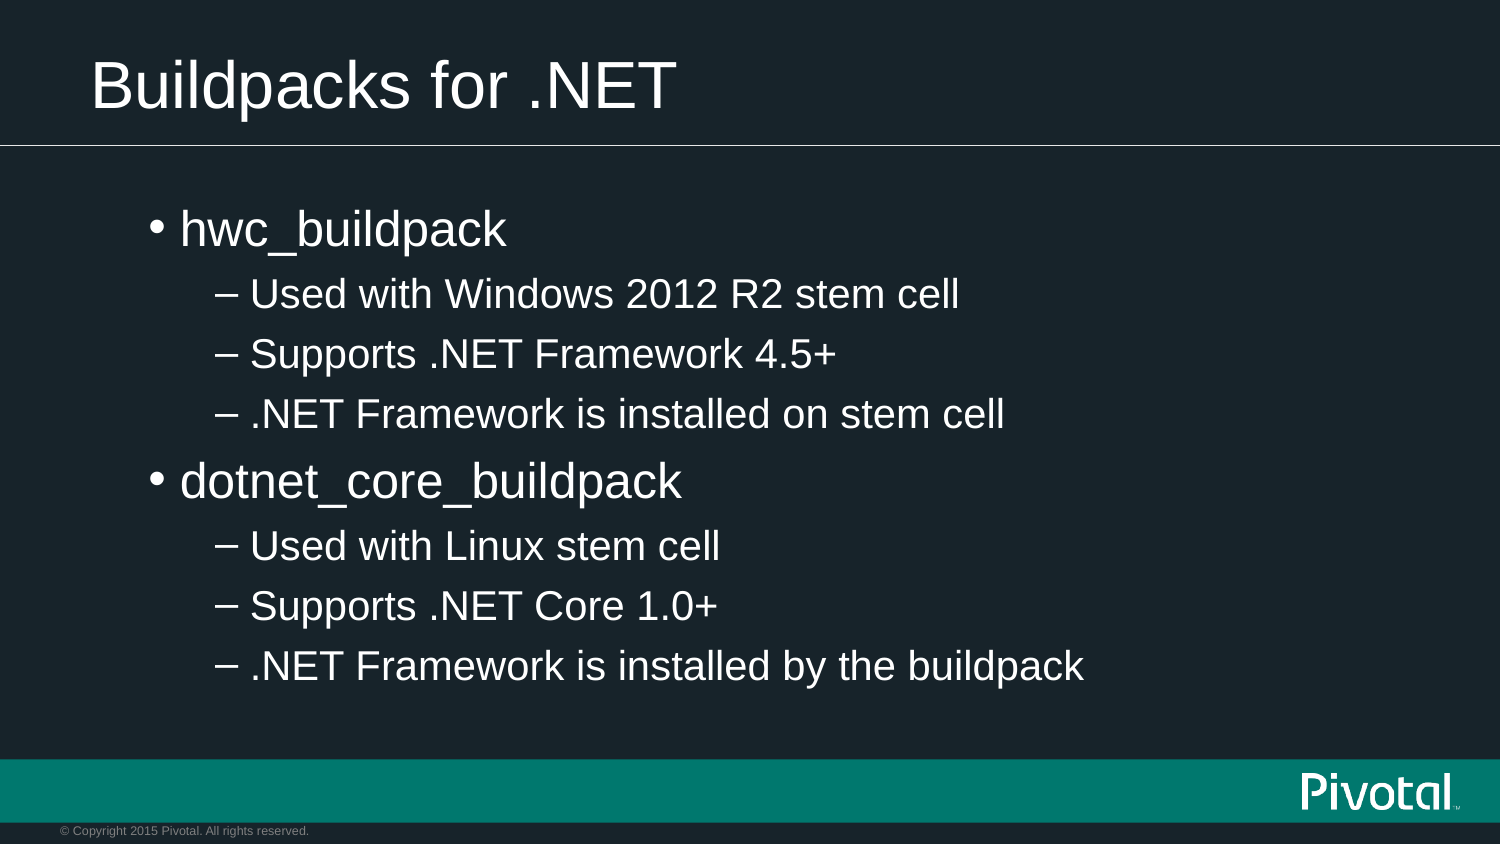

# Buildpacks for .NET
 hwc_buildpack
 Used with Windows 2012 R2 stem cell
 Supports .NET Framework 4.5+
 .NET Framework is installed on stem cell
 dotnet_core_buildpack
 Used with Linux stem cell
 Supports .NET Core 1.0+
 .NET Framework is installed by the buildpack